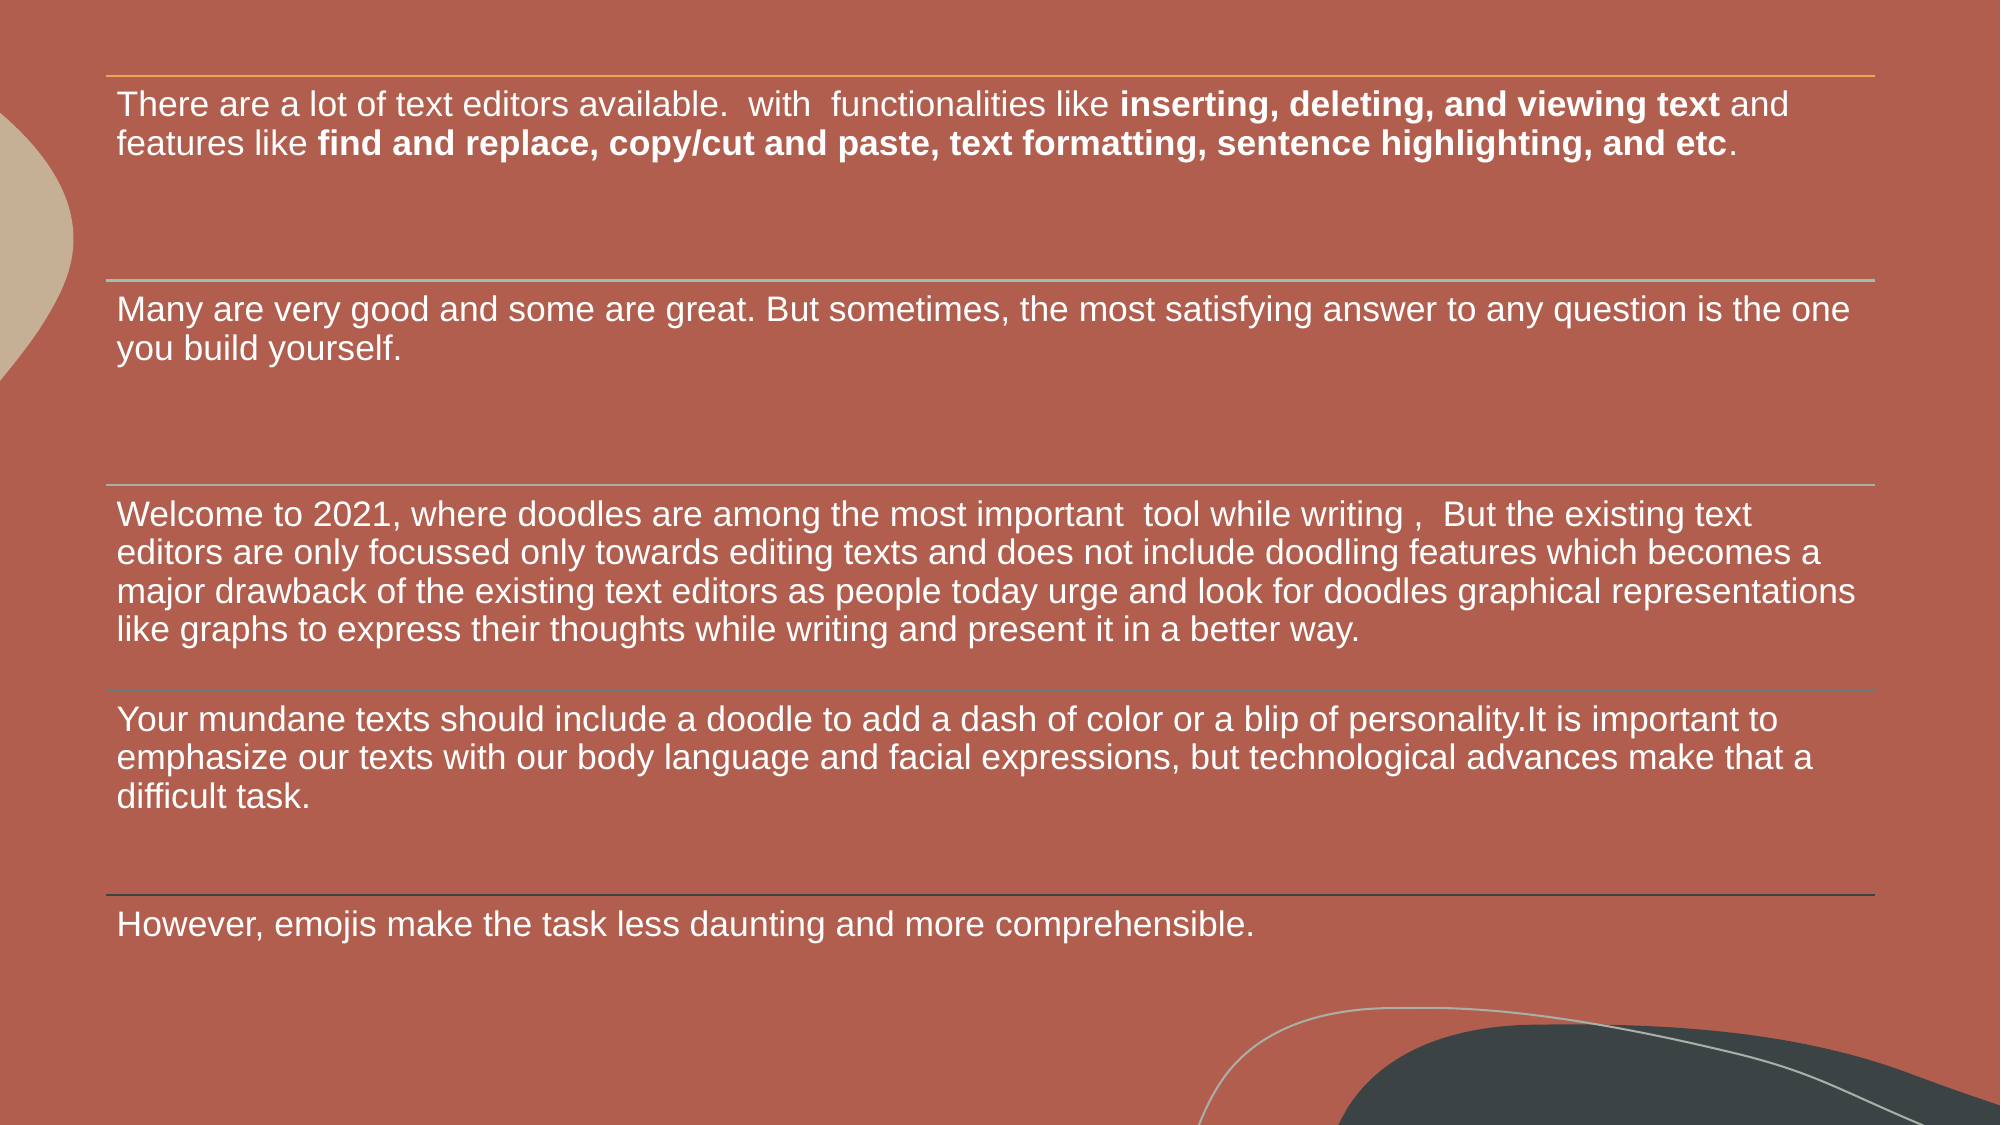

There are a lot of text editors available.  with  functionalities like inserting, deleting, and viewing text and features like find and replace, copy/cut and paste, text formatting, sentence highlighting, and etc.

Many are very good and some are great. But sometimes, the most satisfying answer to any question is the one you build yourself.

Welcome to 2021, where doodles are among the most important  tool while writing ,  But the existing text editors are only focussed only towards editing texts and does not include doodling features which becomes a major drawback of the existing text editors as people today urge and look for doodles graphical representations like graphs to express their thoughts while writing and present it in a better way.

Your mundane texts should include a doodle to add a dash of color or a blip of personality.It is important to emphasize our texts with our body language and facial expressions, but technological advances make that a difficult task.

However, emojis make the task less daunting and more comprehensible.